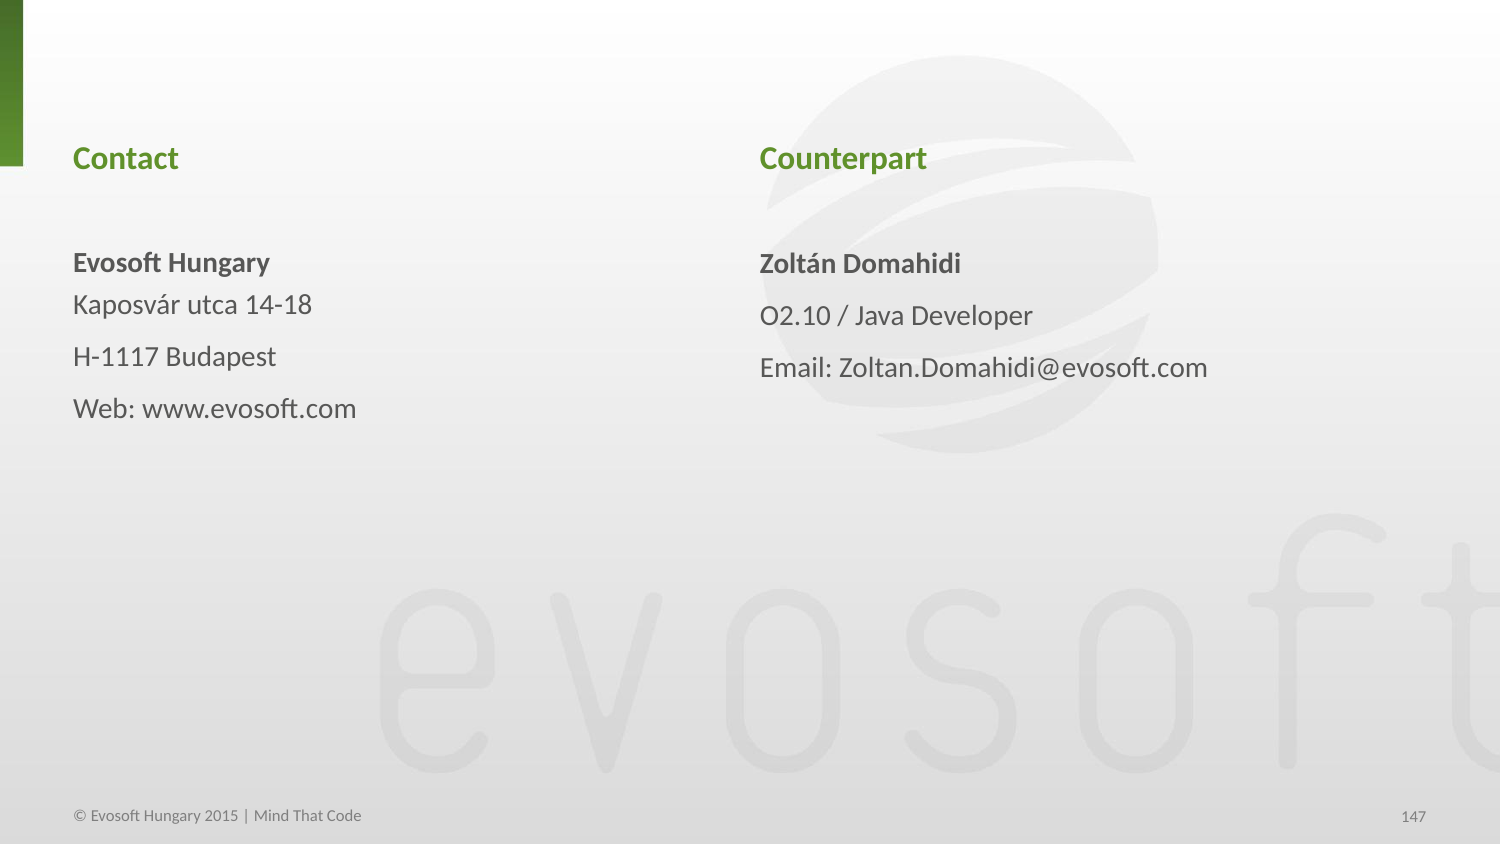

# Counterpart
Zoltán Domahidi
O2.10 / Java Developer
Email: Zoltan.Domahidi@evosoft.com